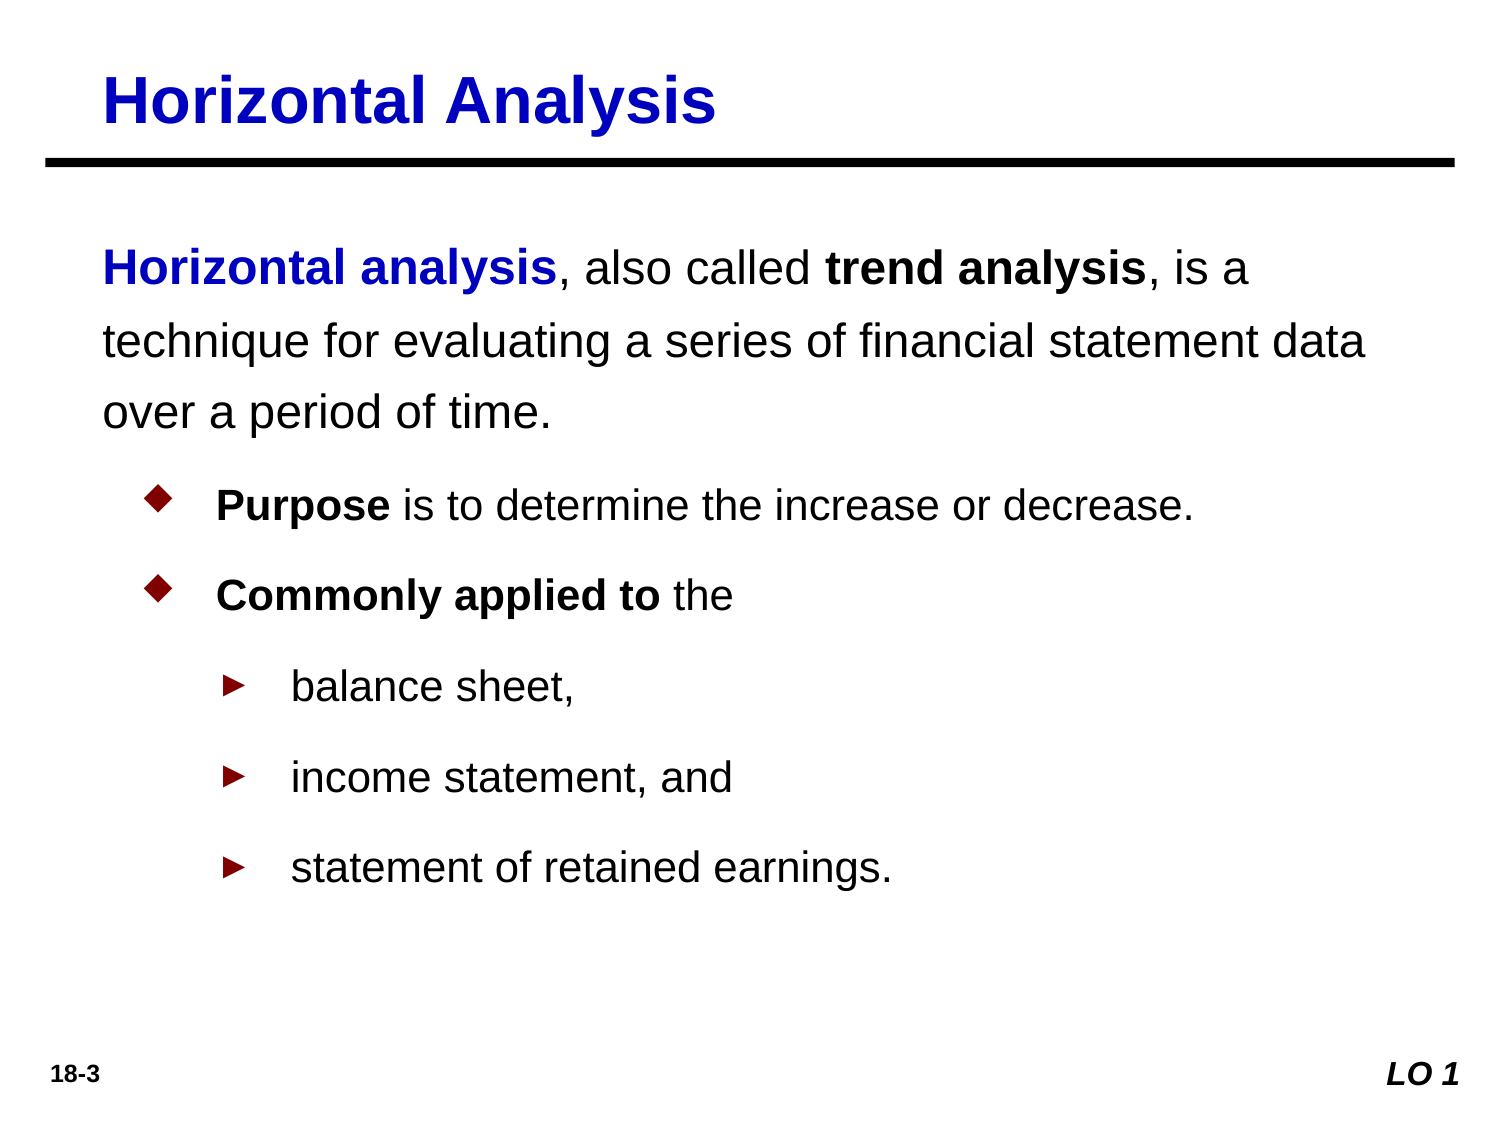

Horizontal Analysis

Horizontal analysis, also called trend analysis, is a technique for evaluating a series of financial statement data over a period of time.
Purpose is to determine the increase or decrease.
Commonly applied to the
balance sheet,
income statement, and
statement of retained earnings.
LO 1